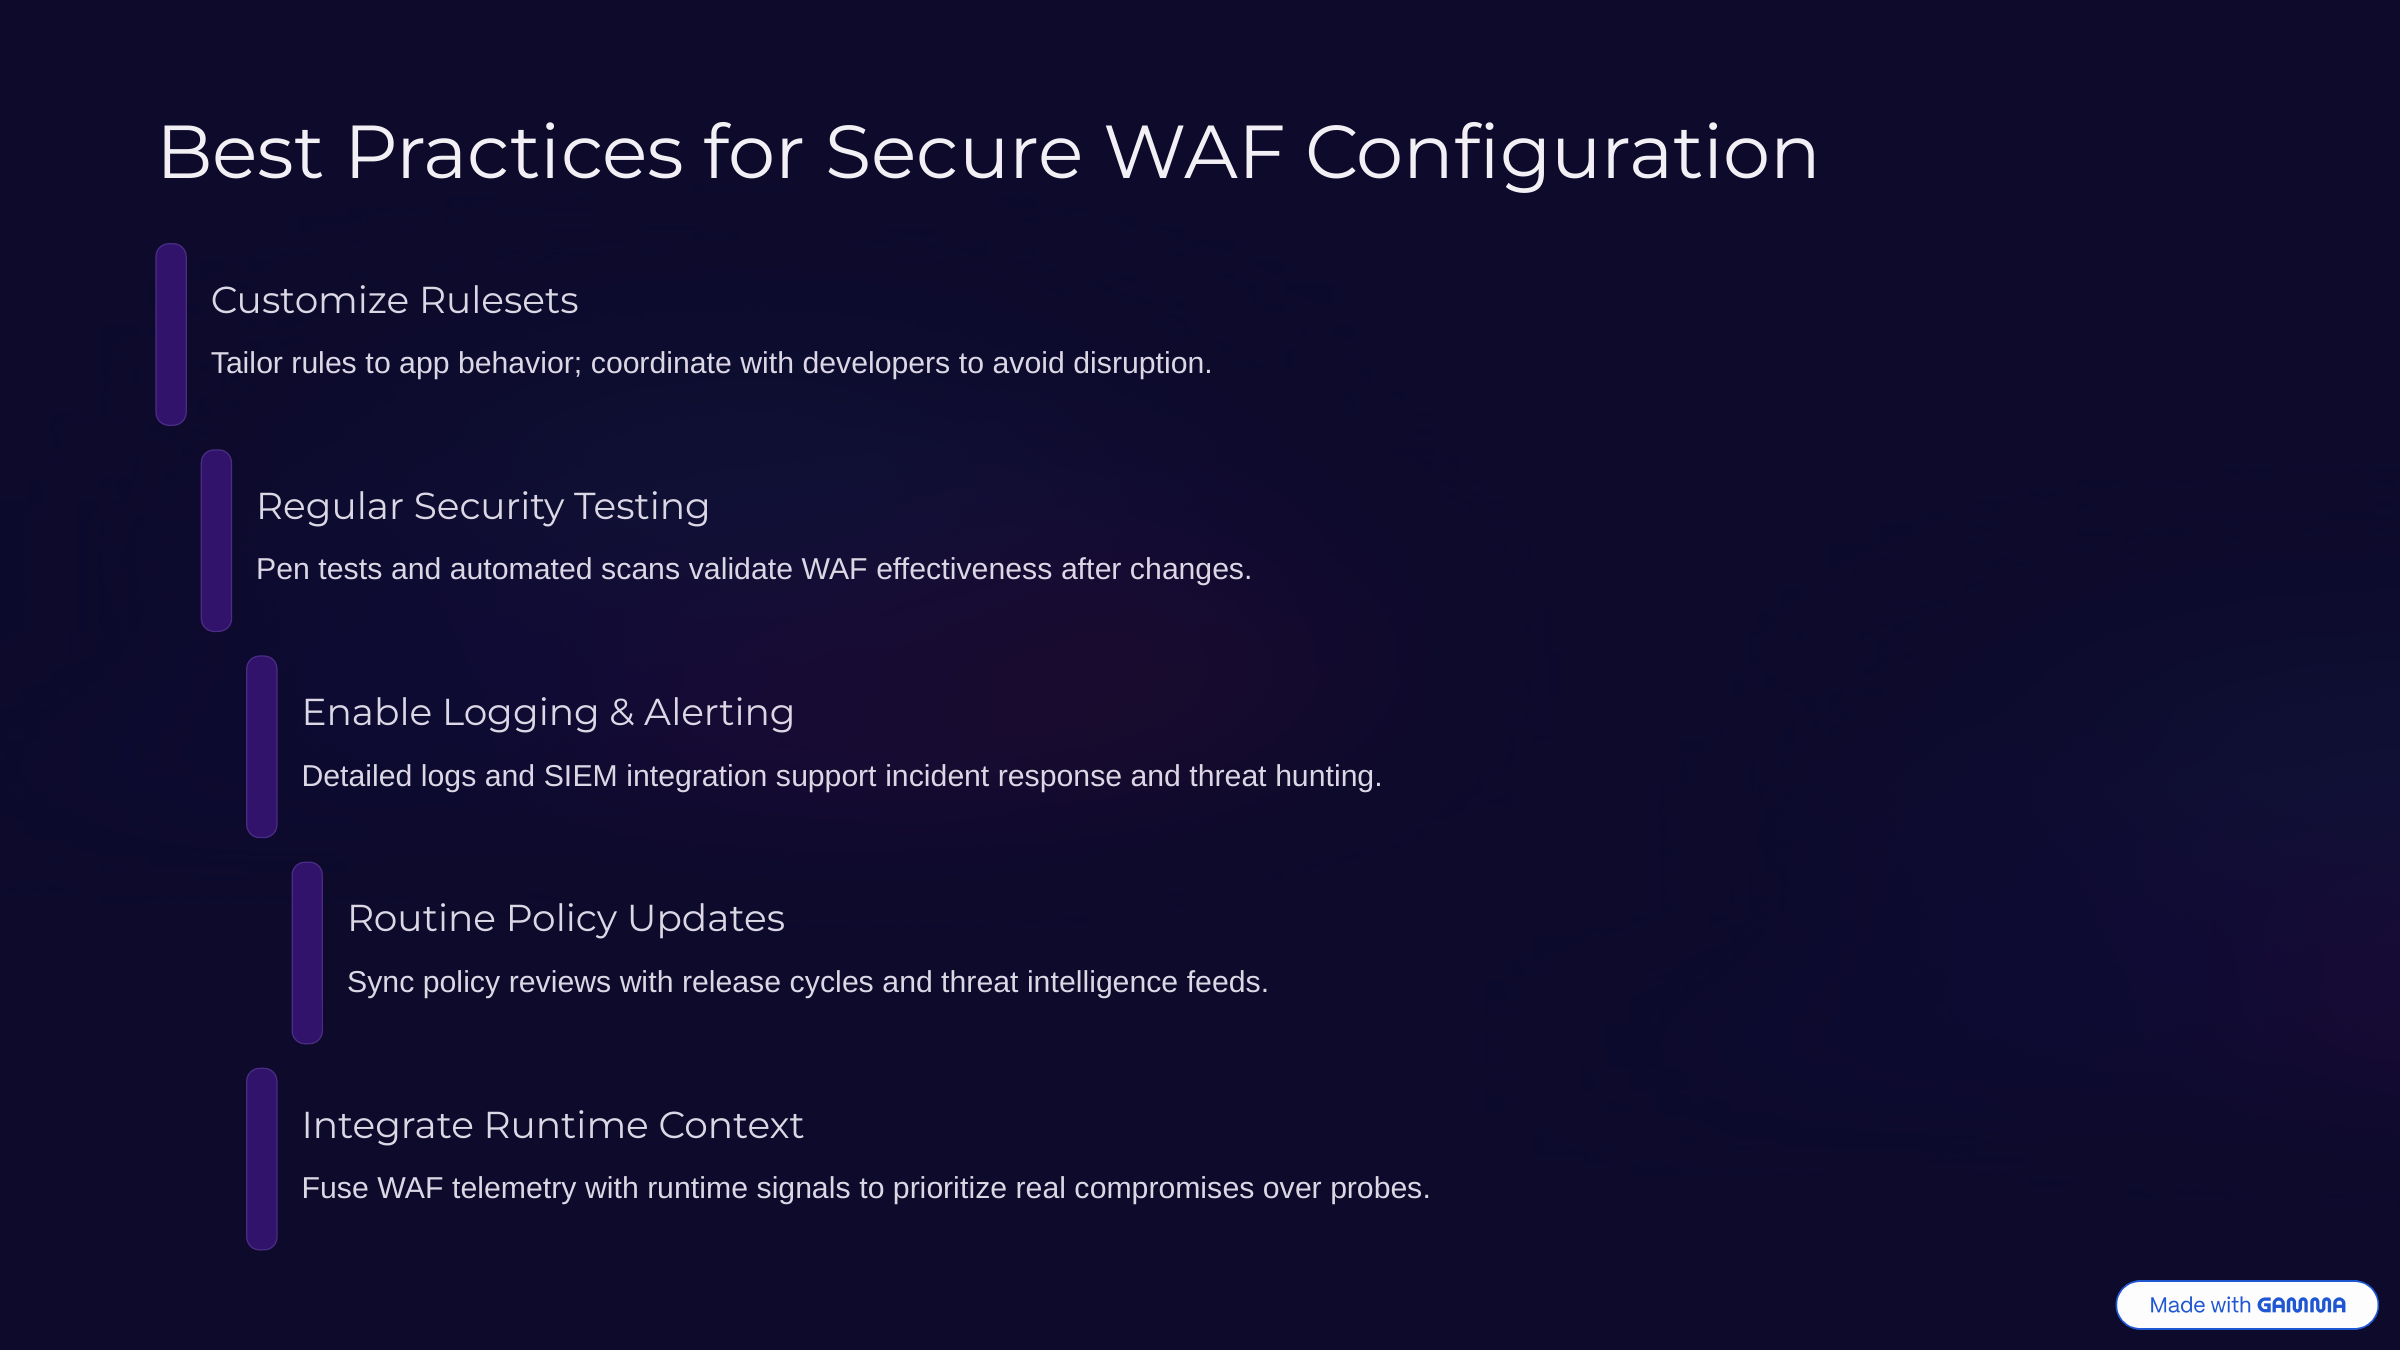

Best Practices for Secure WAF Configuration

Customize Rulesets
Tailor rules to app behavior; coordinate with developers to avoid disruption.

Regular Security Testing
Pen tests and automated scans validate WAF effectiveness after changes.

Enable Logging & Alerting
Detailed logs and SIEM integration support incident response and threat hunting.

Routine Policy Updates
Sync policy reviews with release cycles and threat intelligence feeds.

Integrate Runtime Context
Fuse WAF telemetry with runtime signals to prioritize real compromises over probes.